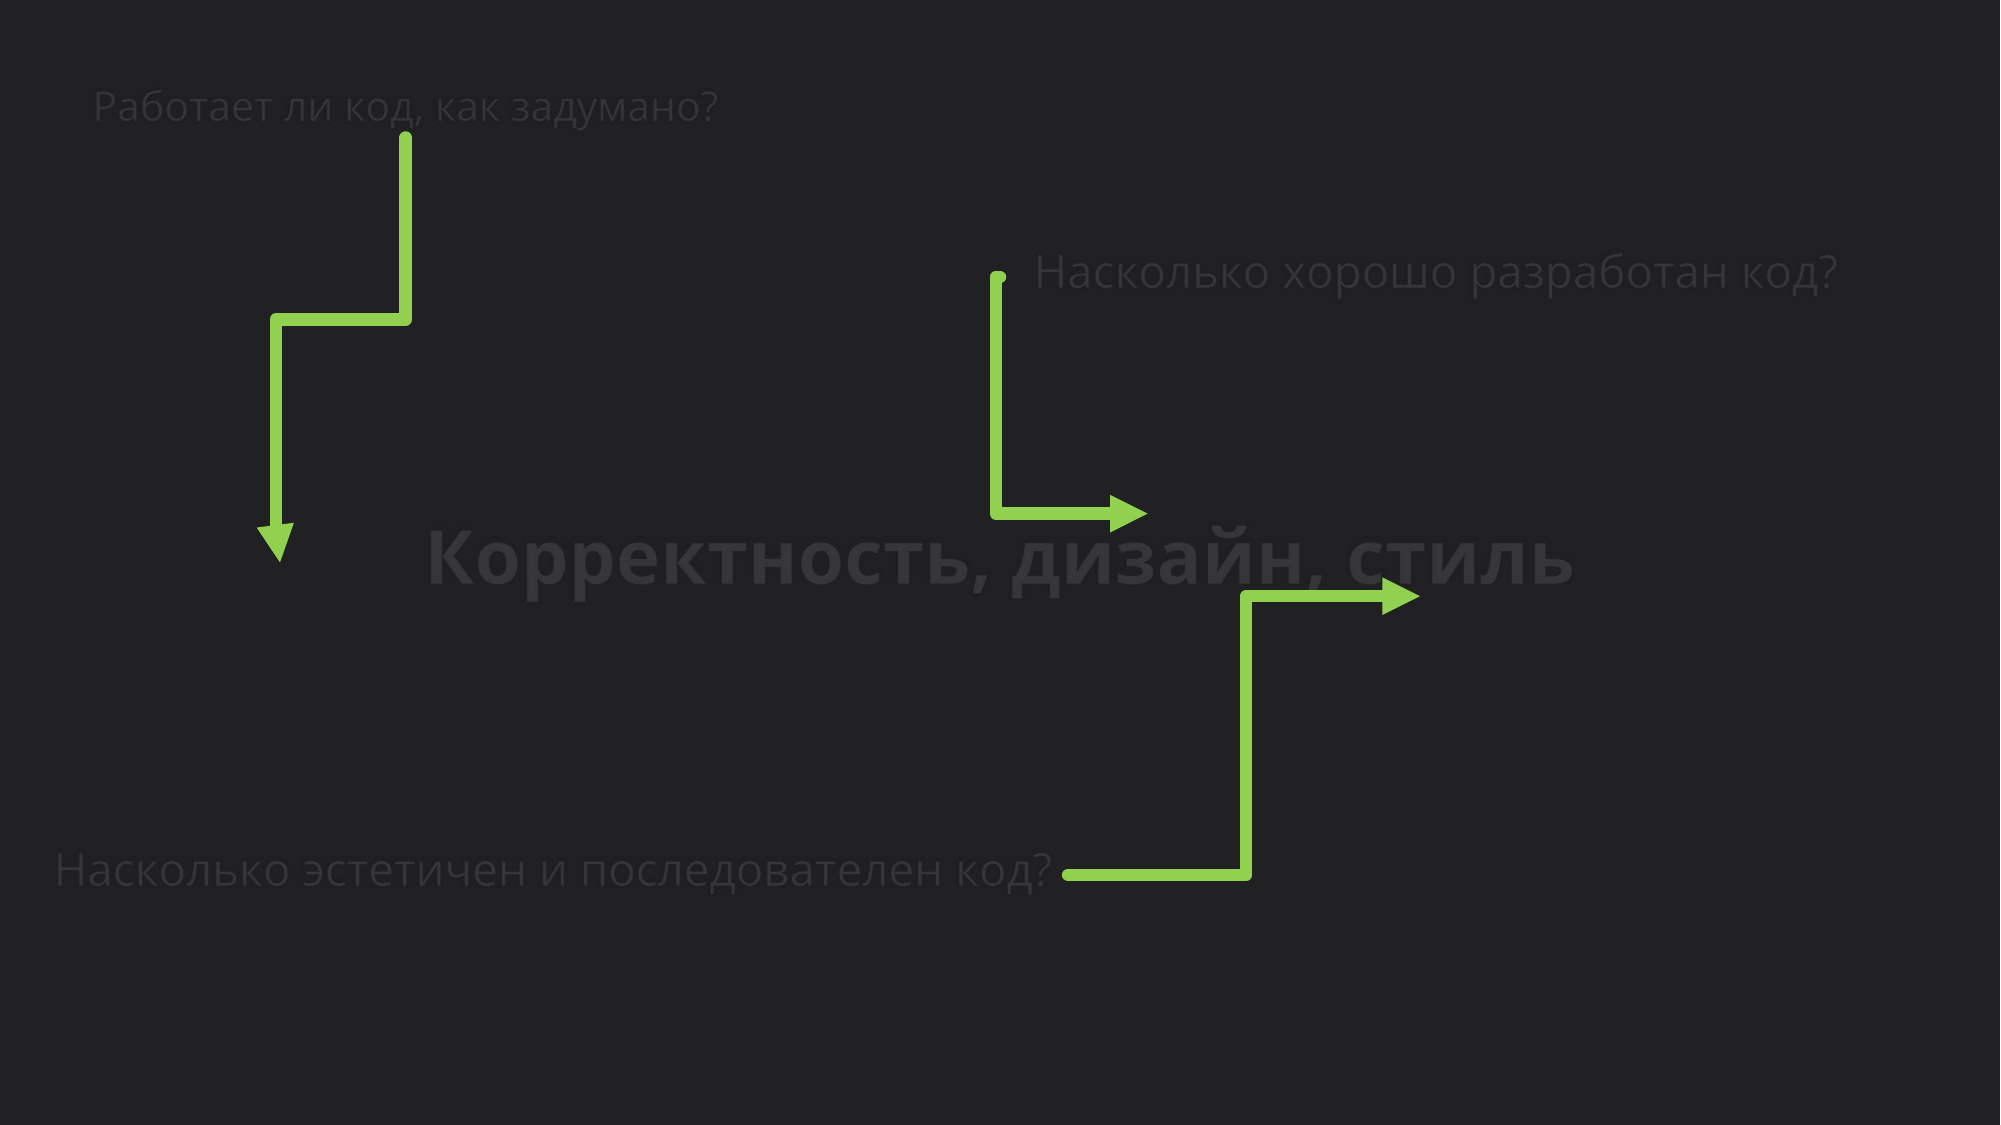

Работает ли код, как задумано?
Насколько хорошо разработан код?
Корректность, дизайн, стиль
Насколько эстетичен и последователен код?